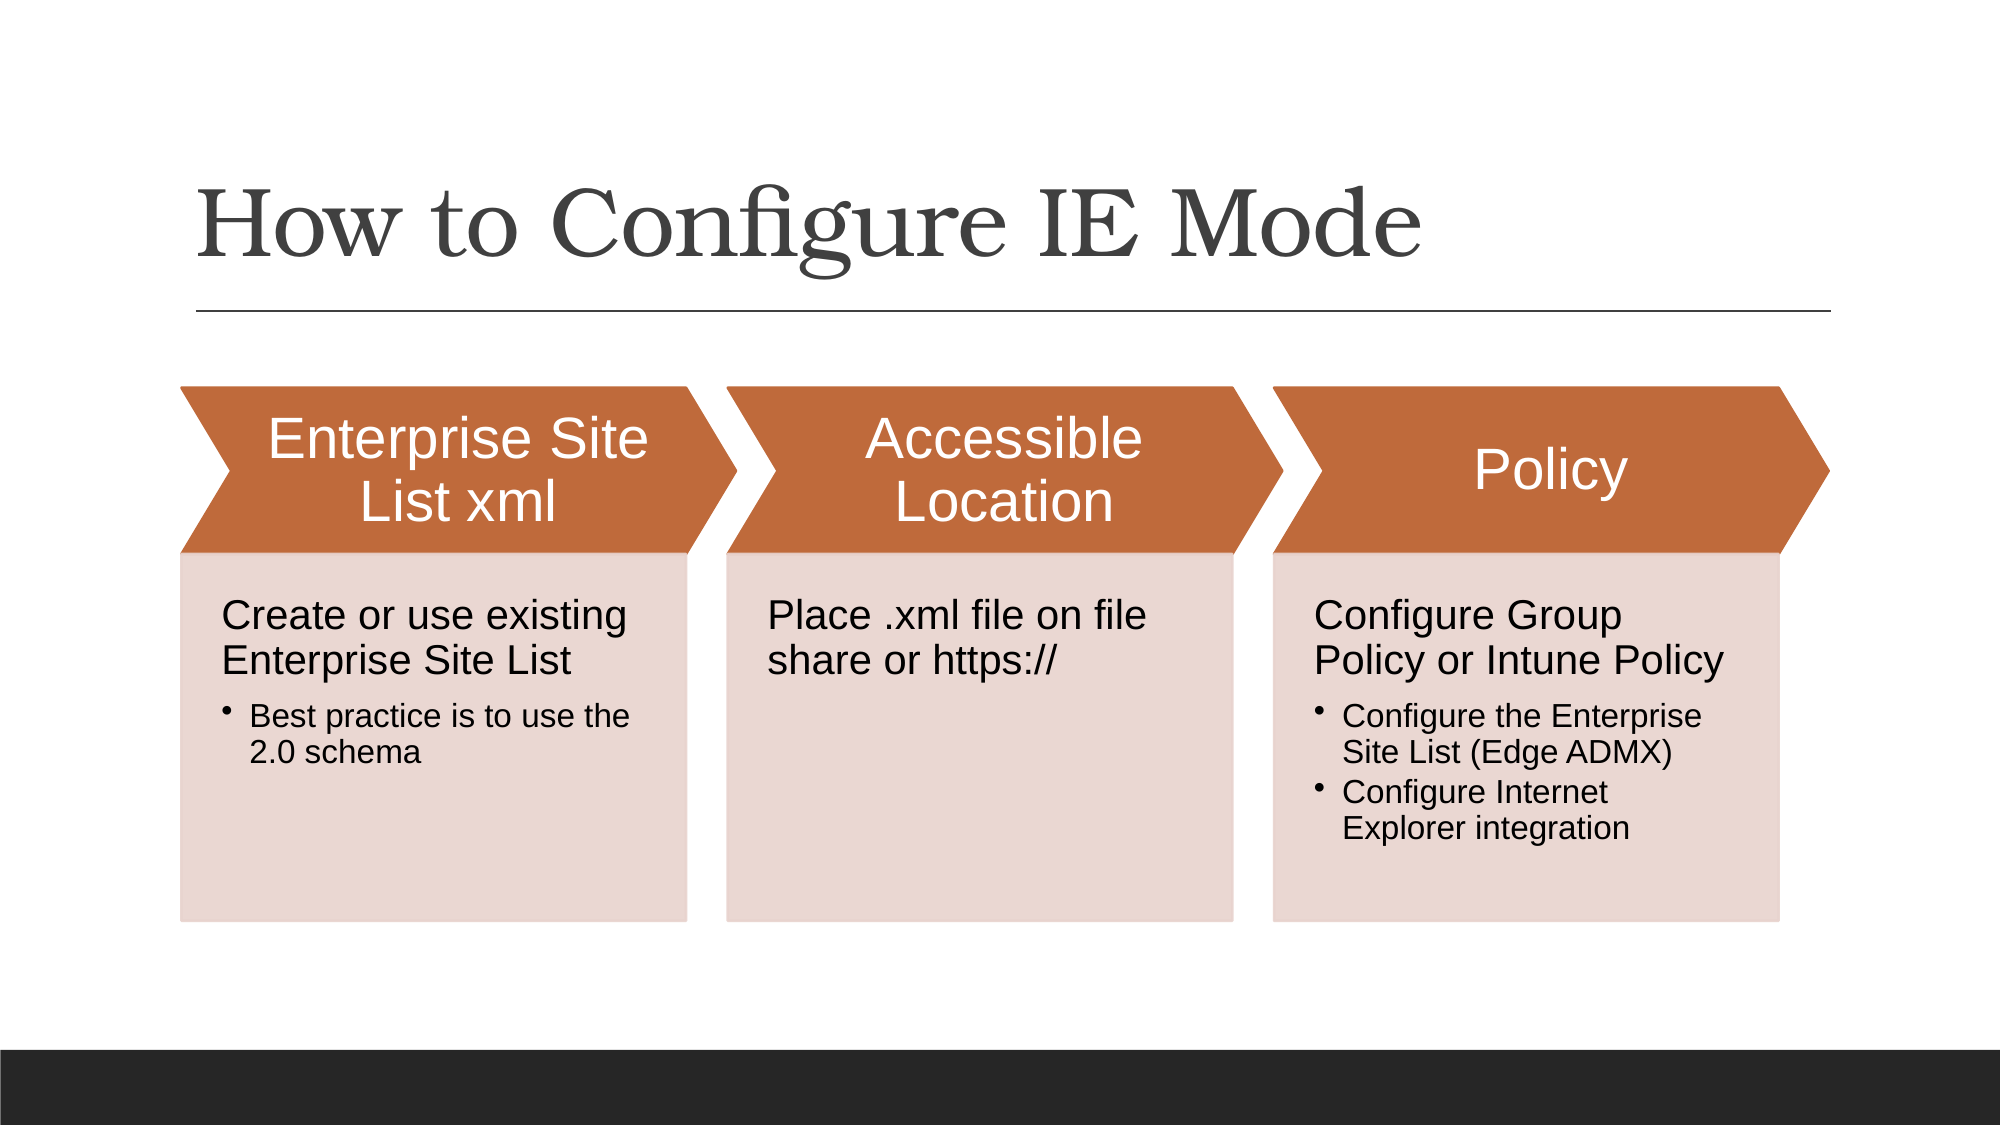

# How to Configure IE Mode
Enterprise Site List xml
Create or use existing Enterprise Site List
Best practice is to use the 2.0 schema
Accessible Location
Place .xml file on file share or https://
Policy
Configure Group Policy or Intune Policy
Configure the Enterprise Site List (Edge ADMX)
Configure Internet Explorer integration